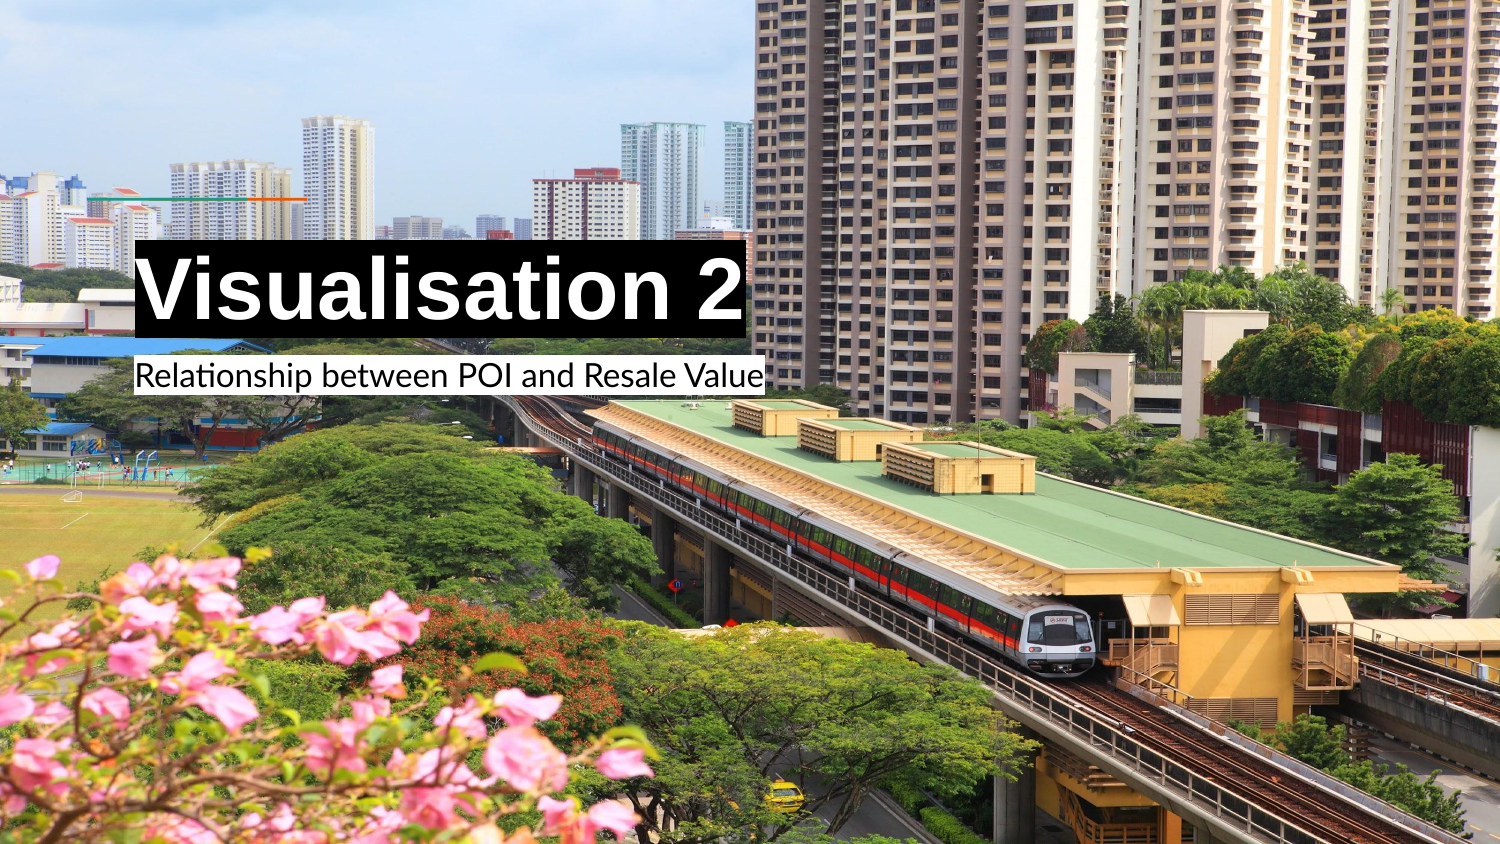

# Visualisation 2
Relationship between POI and Resale Value